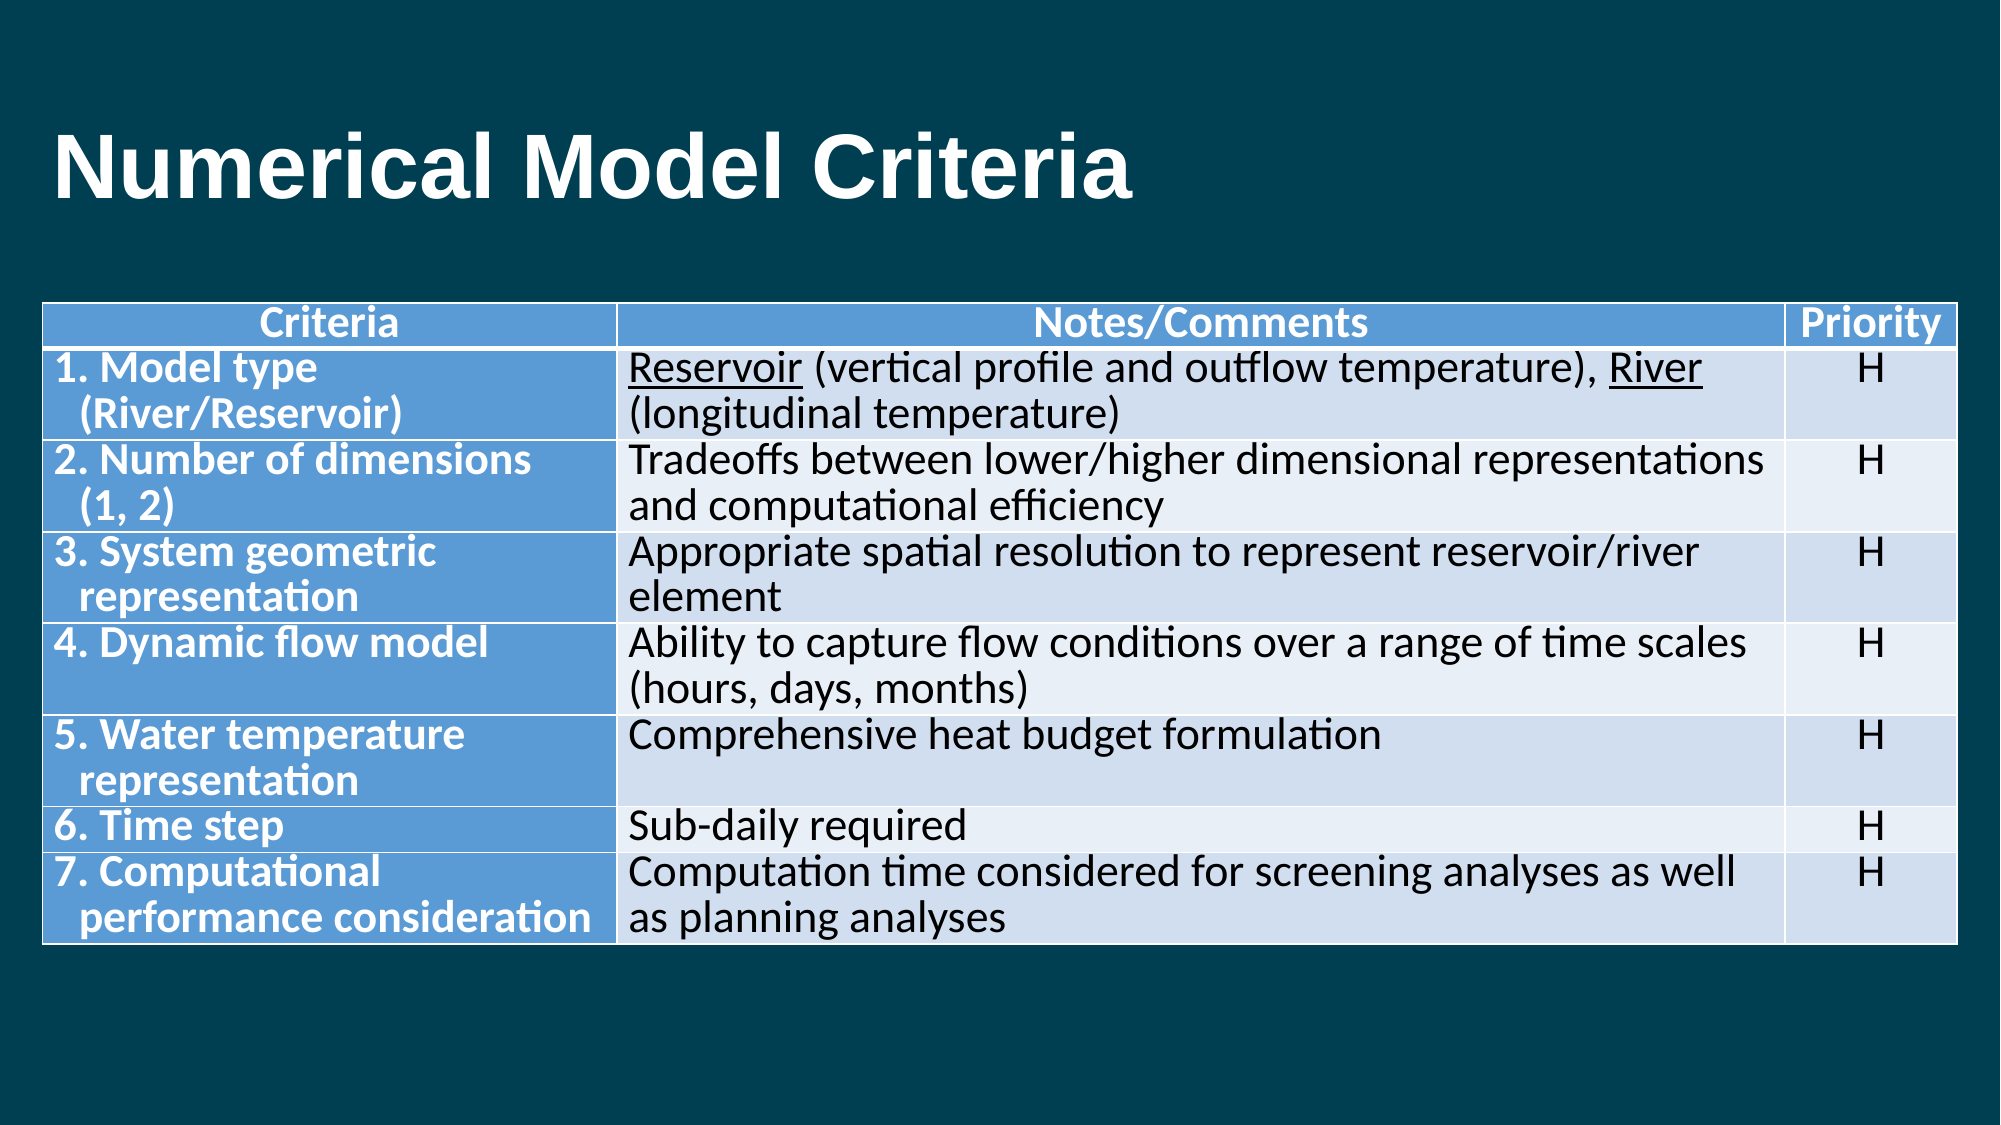

Numerical Model Criteria
| Criteria | Notes/Comments | Priority |
| --- | --- | --- |
| 1. Model type (River/Reservoir) | Reservoir (vertical profile and outflow temperature), River (longitudinal temperature) | H |
| 2. Number of dimensions (1, 2) | Tradeoffs between lower/higher dimensional representations and computational efficiency | H |
| 3. System geometric representation | Appropriate spatial resolution to represent reservoir/river element | H |
| 4. Dynamic flow model | Ability to capture flow conditions over a range of time scales (hours, days, months) | H |
| 5. Water temperature representation | Comprehensive heat budget formulation | H |
| 6. Time step | Sub-daily required | H |
| 7. Computational performance consideration | Computation time considered for screening analyses as well as planning analyses | H |